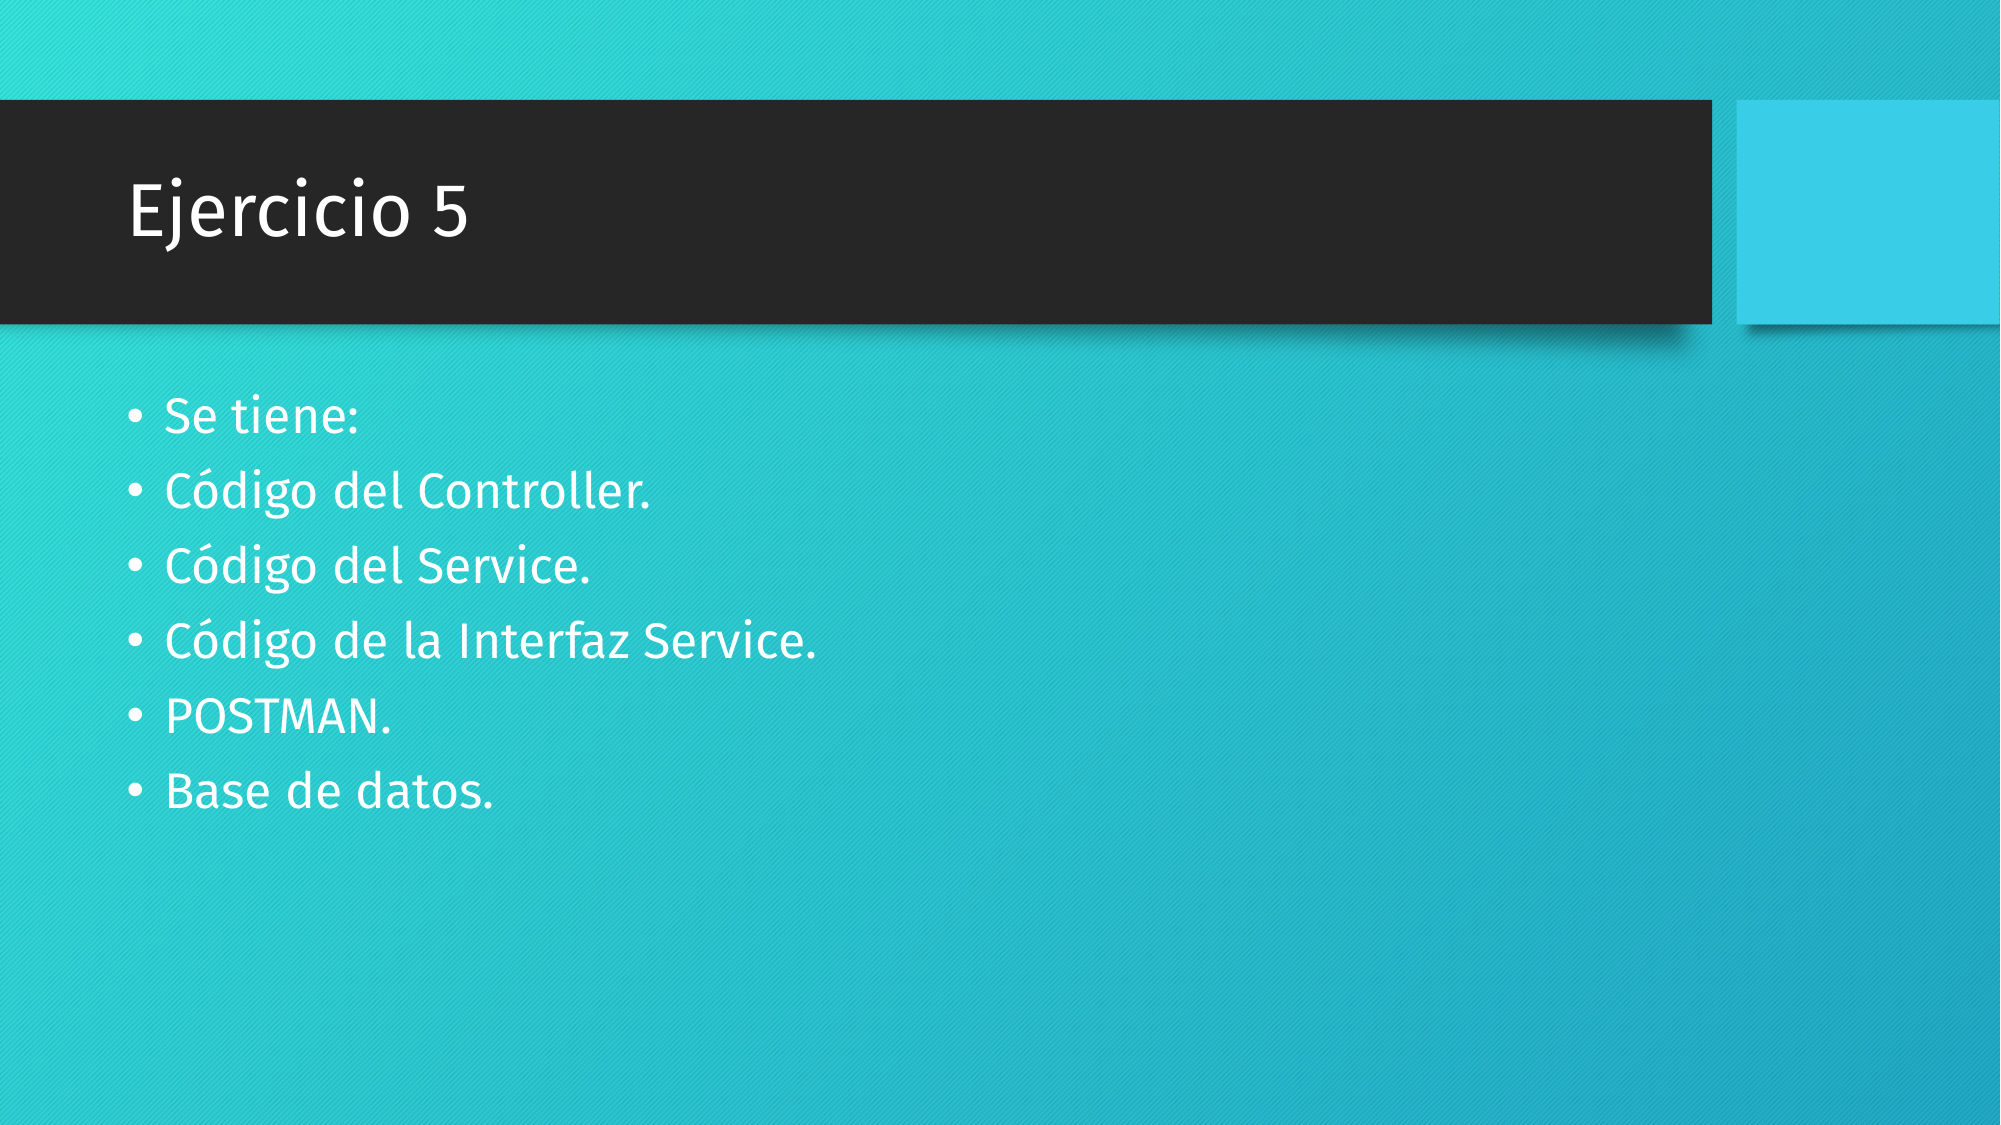

# Ejercicio 5
Se tiene:
Código del Controller.
Código del Service.
Código de la Interfaz Service.
POSTMAN.
Base de datos.